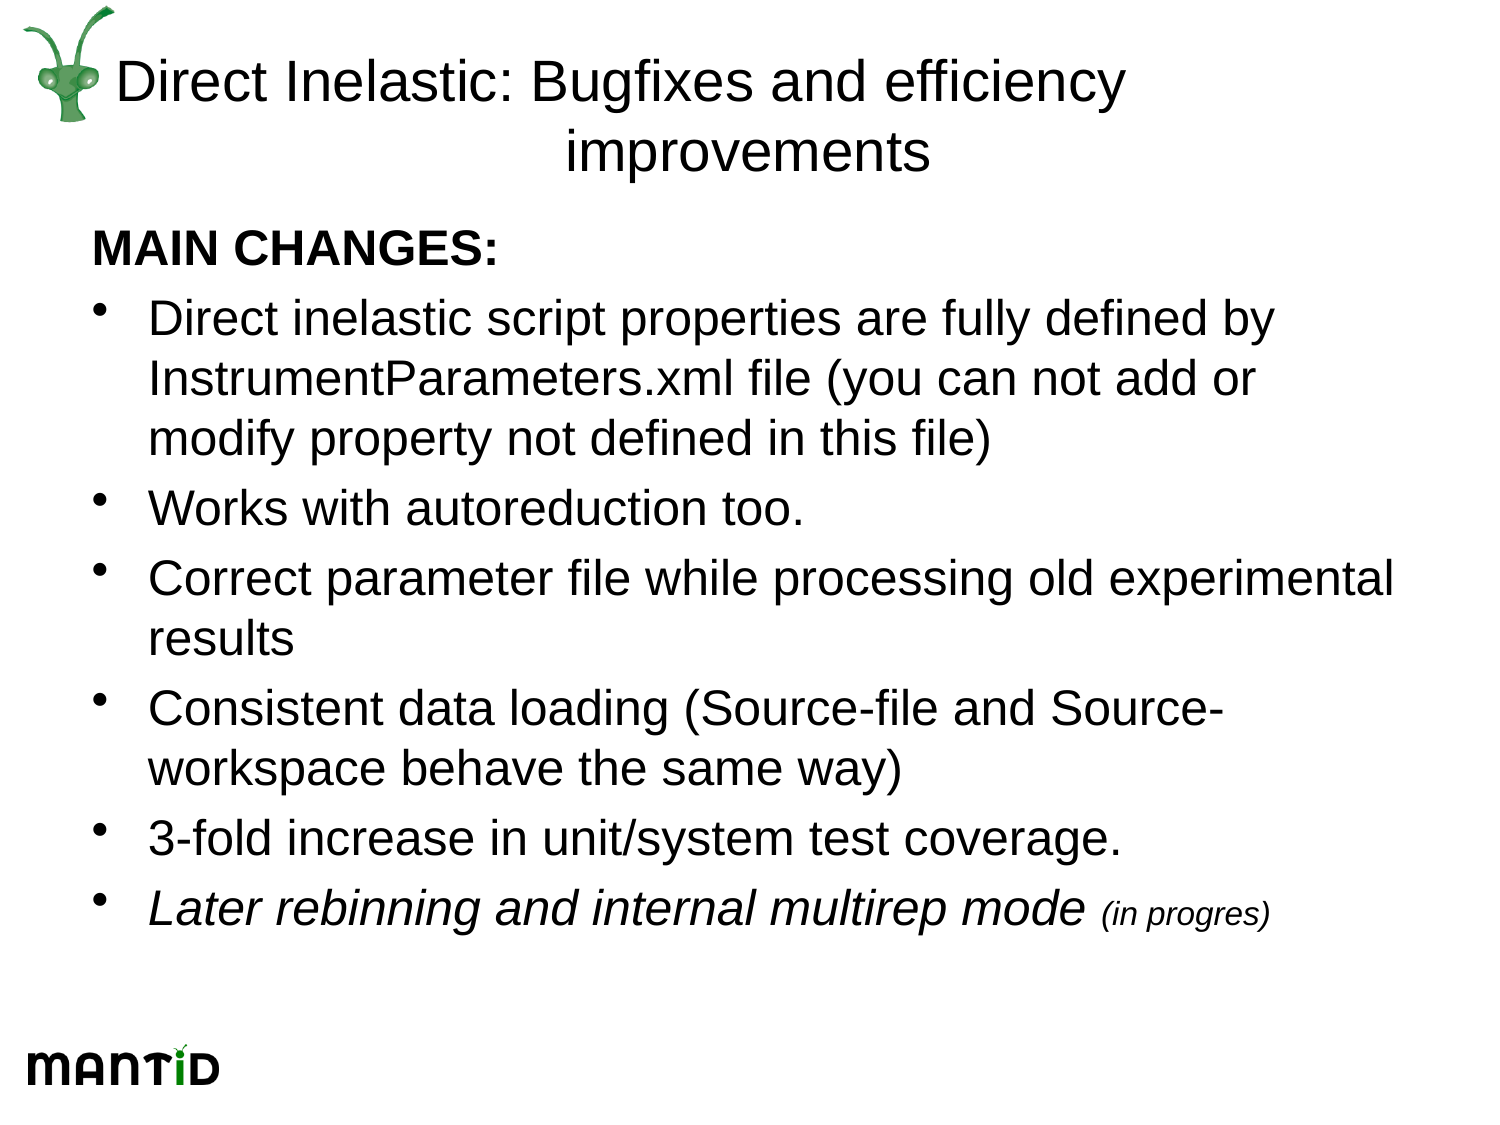

# Direct Inelastic: Bugfixes and efficiency improvements
MAIN CHANGES:
Direct inelastic script properties are fully defined by InstrumentParameters.xml file (you can not add or modify property not defined in this file)
Works with autoreduction too.
Correct parameter file while processing old experimental results
Consistent data loading (Source-file and Source-workspace behave the same way)
3-fold increase in unit/system test coverage.
Later rebinning and internal multirep mode (in progres)